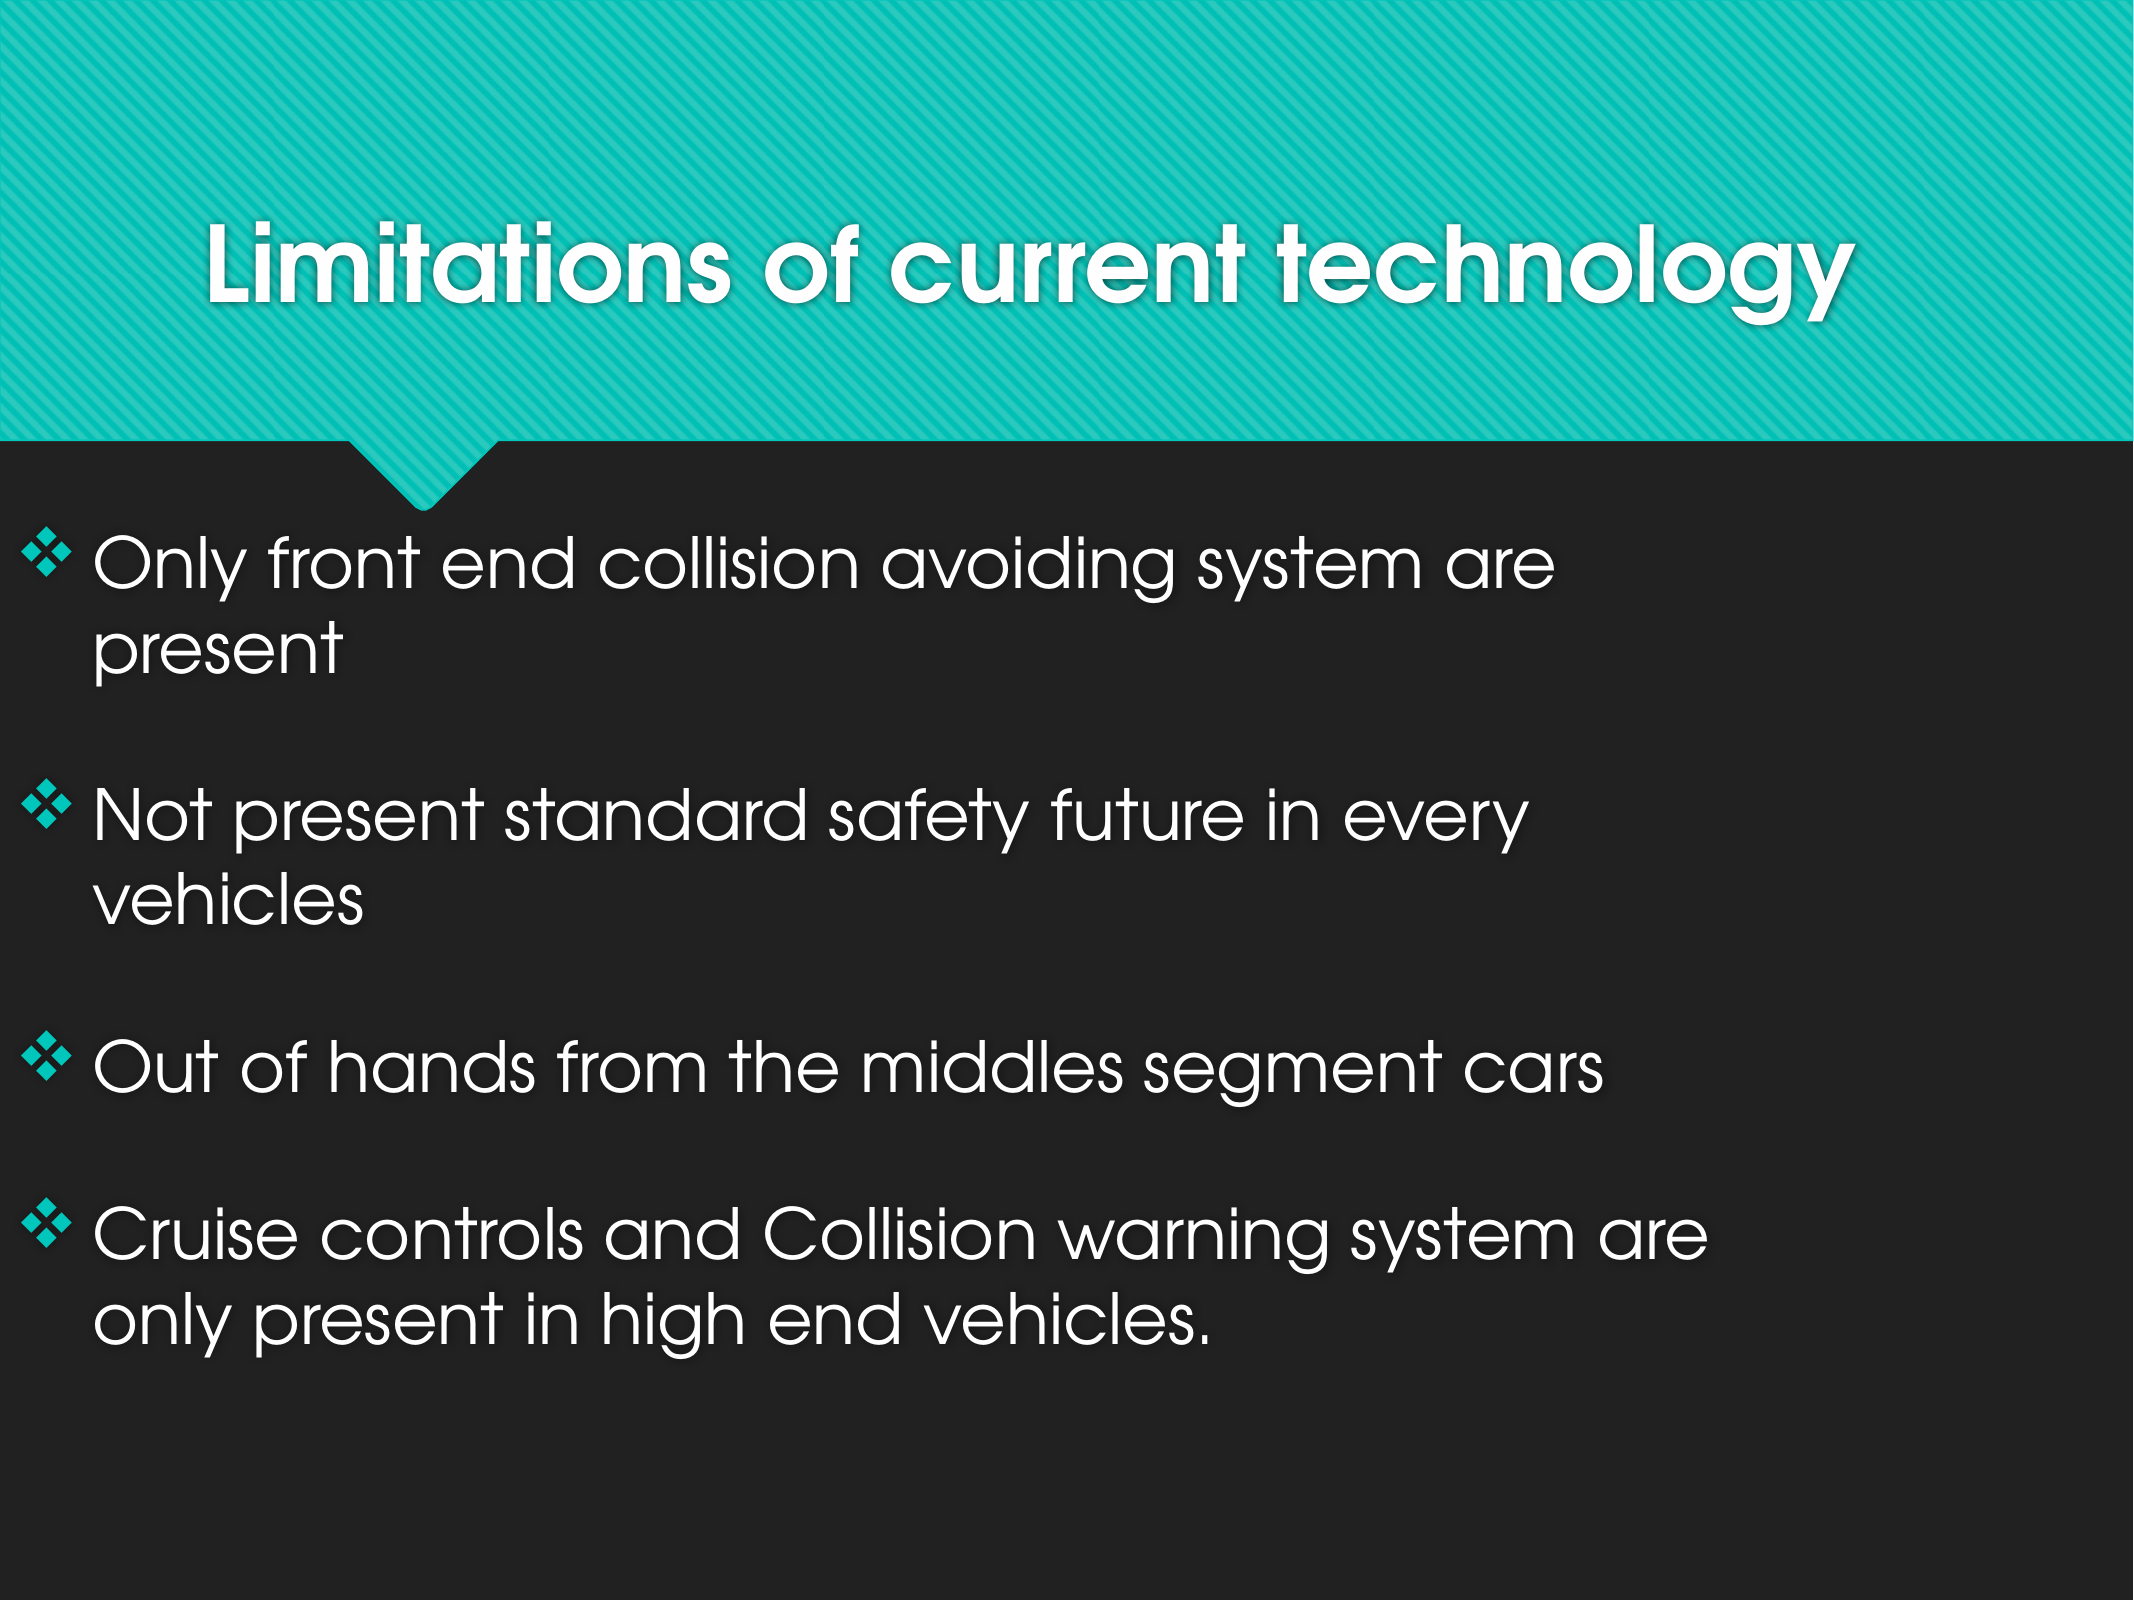

# Limitations of current technology
Only front end collision avoiding system are present
Not present standard safety future in every vehicles
Out of hands from the middles segment cars
Cruise controls and Collision warning system are only present in high end vehicles.